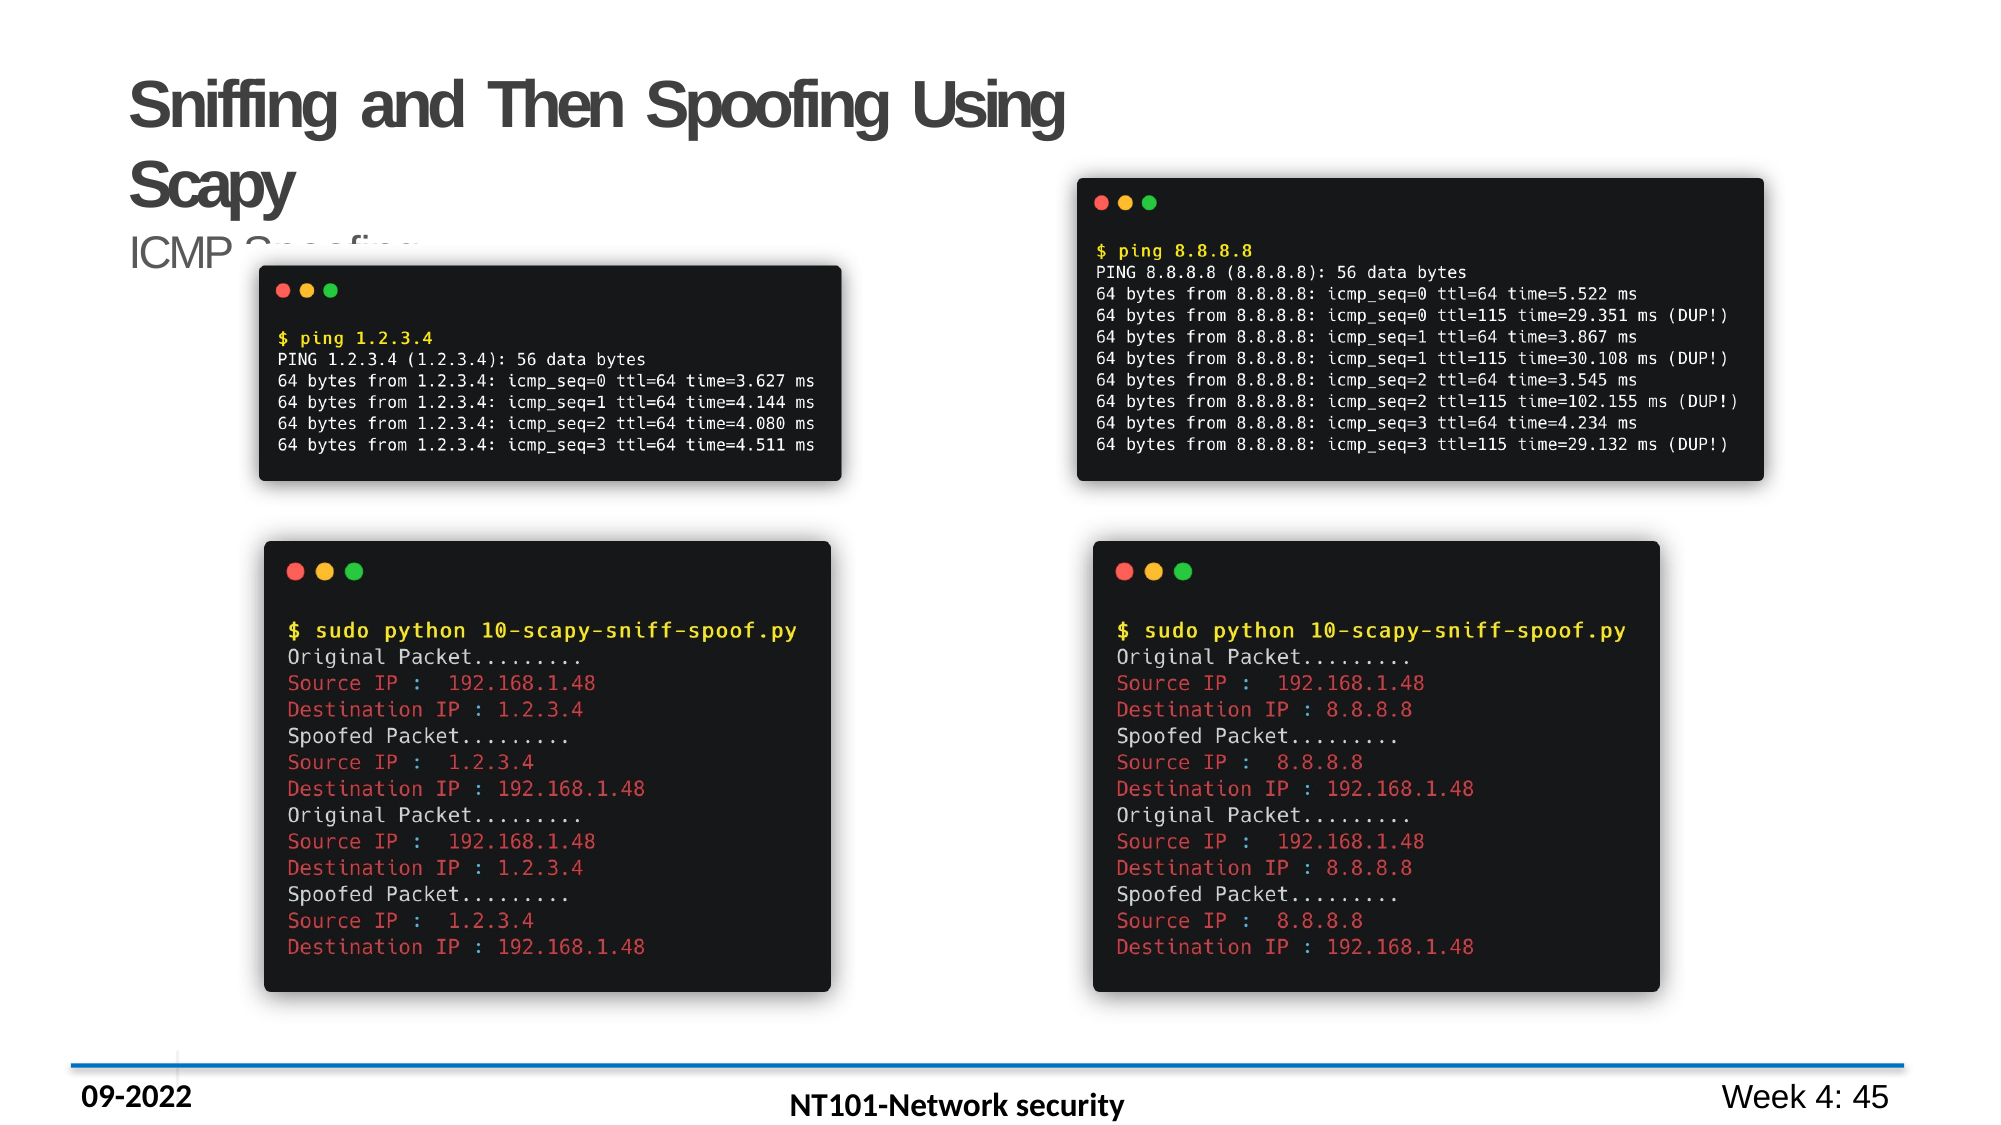

# Sniffing and Then Spoofing Using Scapy
ICMP Spoofing